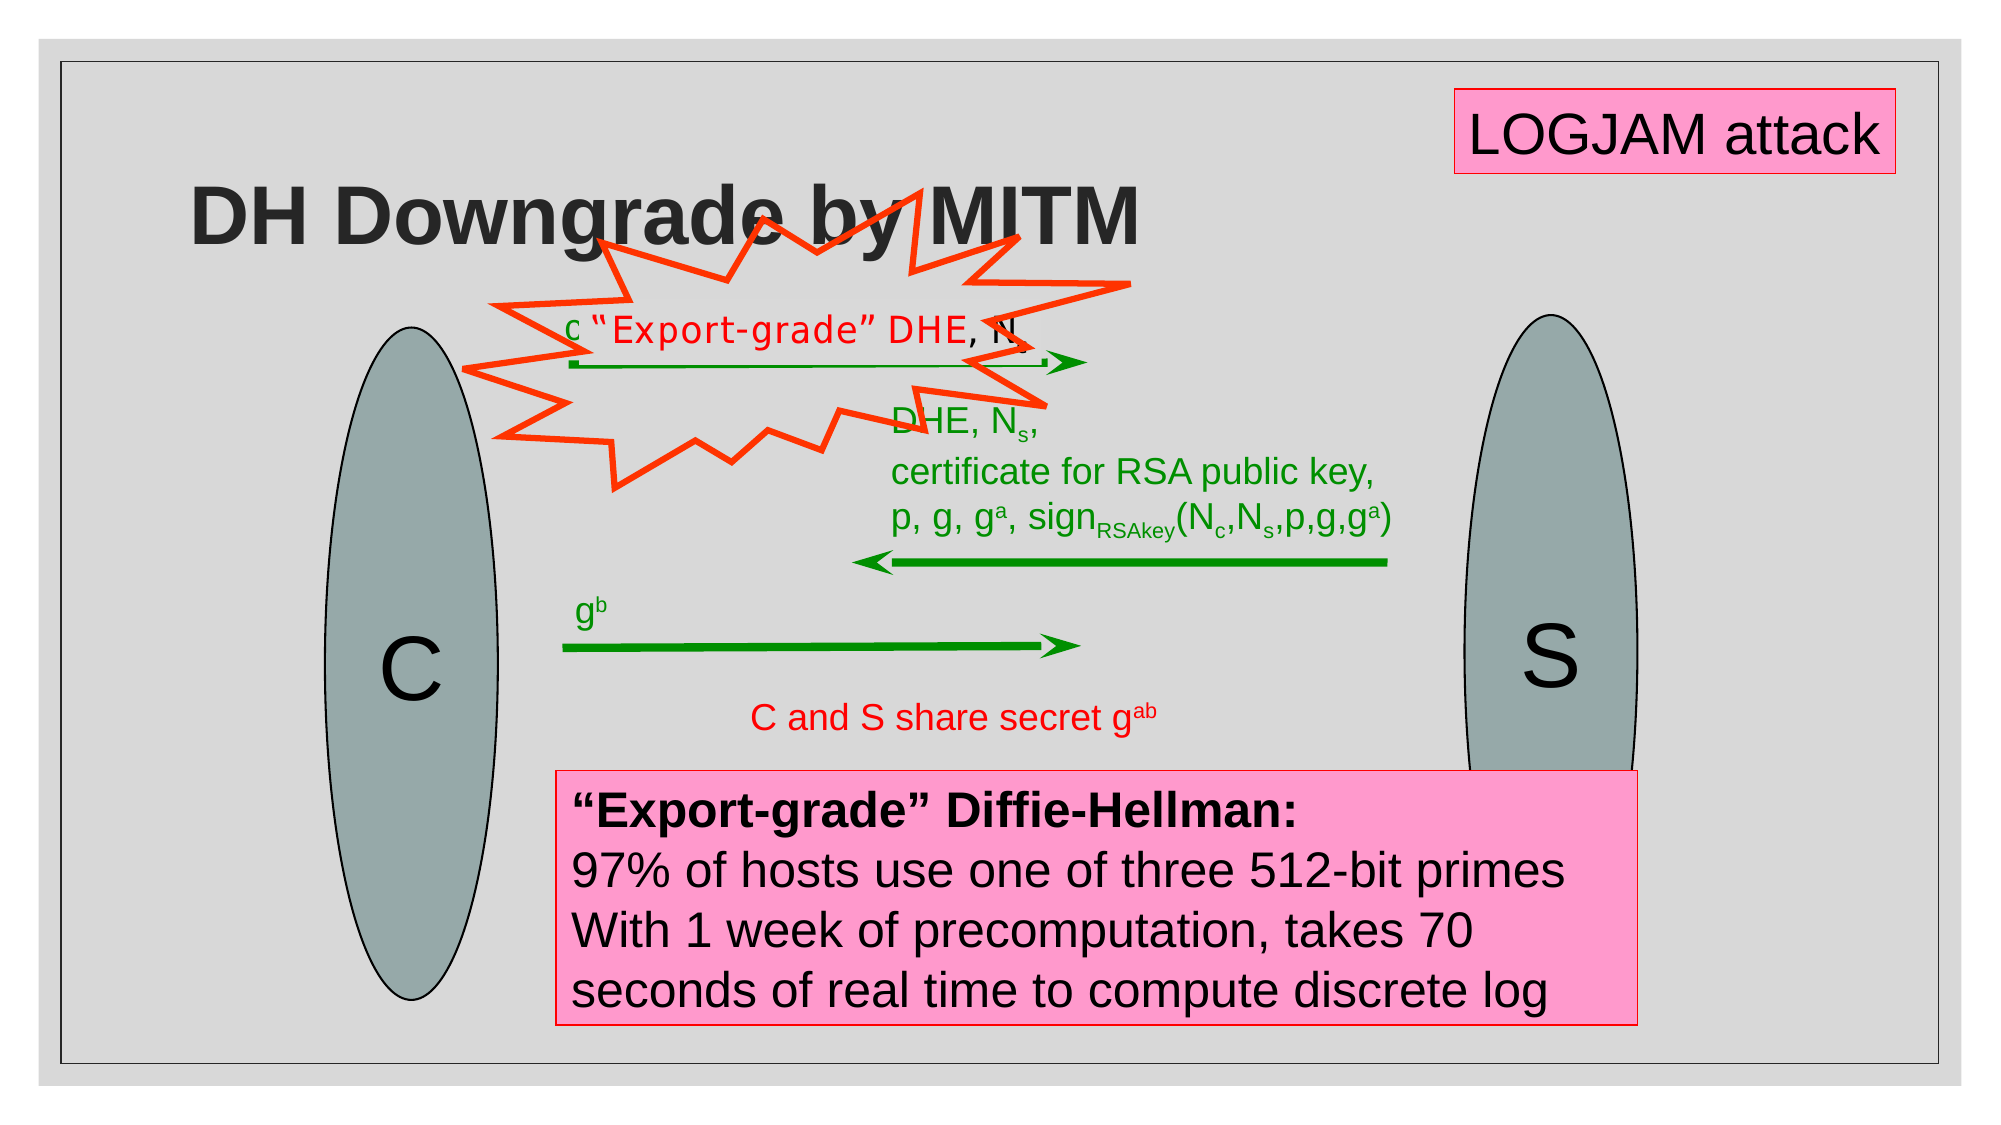

LOGJAM attack
# DH Downgrade by MITM

crypto suites (incl. DHE), Nc
“Export-grade” DHE, Nc
S
C

DHE, Ns,
certificate for RSA public key,
p, g, ga, signRSAkey(Nc,Ns,p,g,ga)

gb

C and S share secret gab
“Export-grade” Diffie-Hellman:
97% of hosts use one of three 512-bit primes
With 1 week of precomputation, takes 70 seconds of real time to compute discrete log